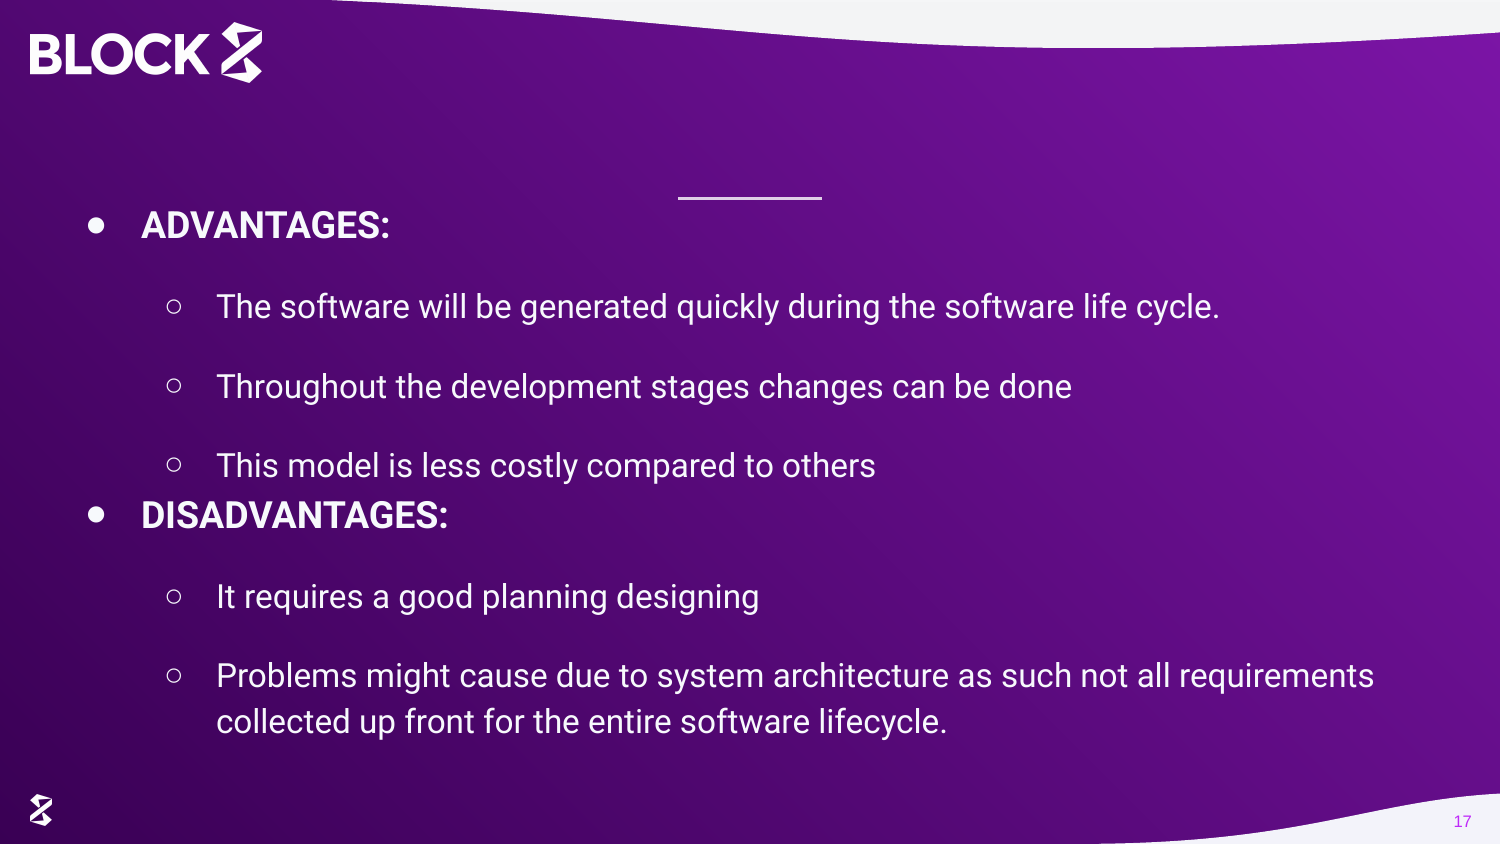

ADVANTAGES:
The software will be generated quickly during the software life cycle.
Throughout the development stages changes can be done
This model is less costly compared to others
DISADVANTAGES:
It requires a good planning designing
Problems might cause due to system architecture as such not all requirements collected up front for the entire software lifecycle.

17